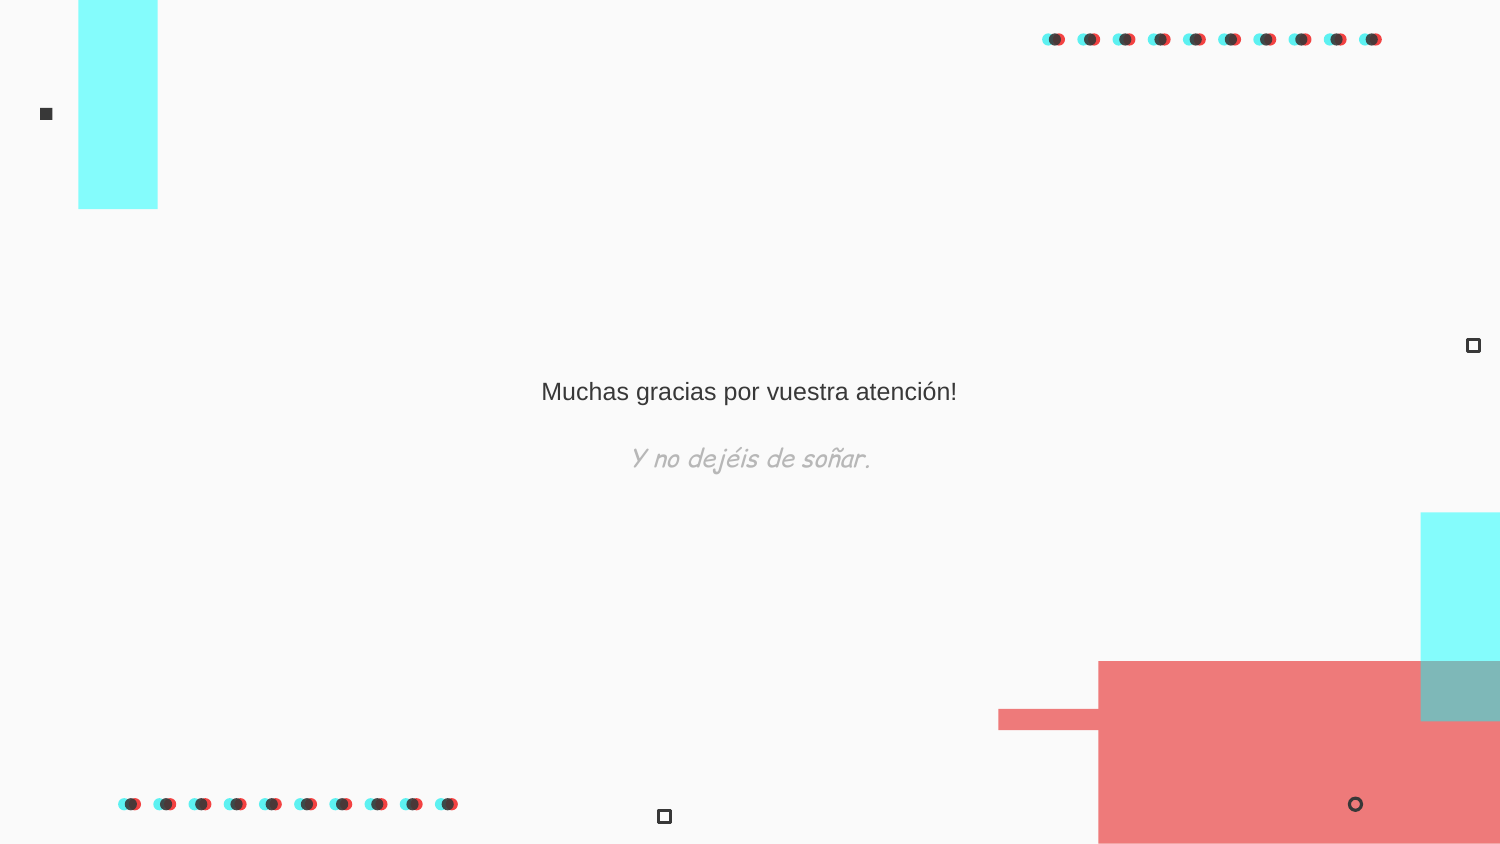

Muchas gracias por vuestra atención!
Y no dejéis de soñar.